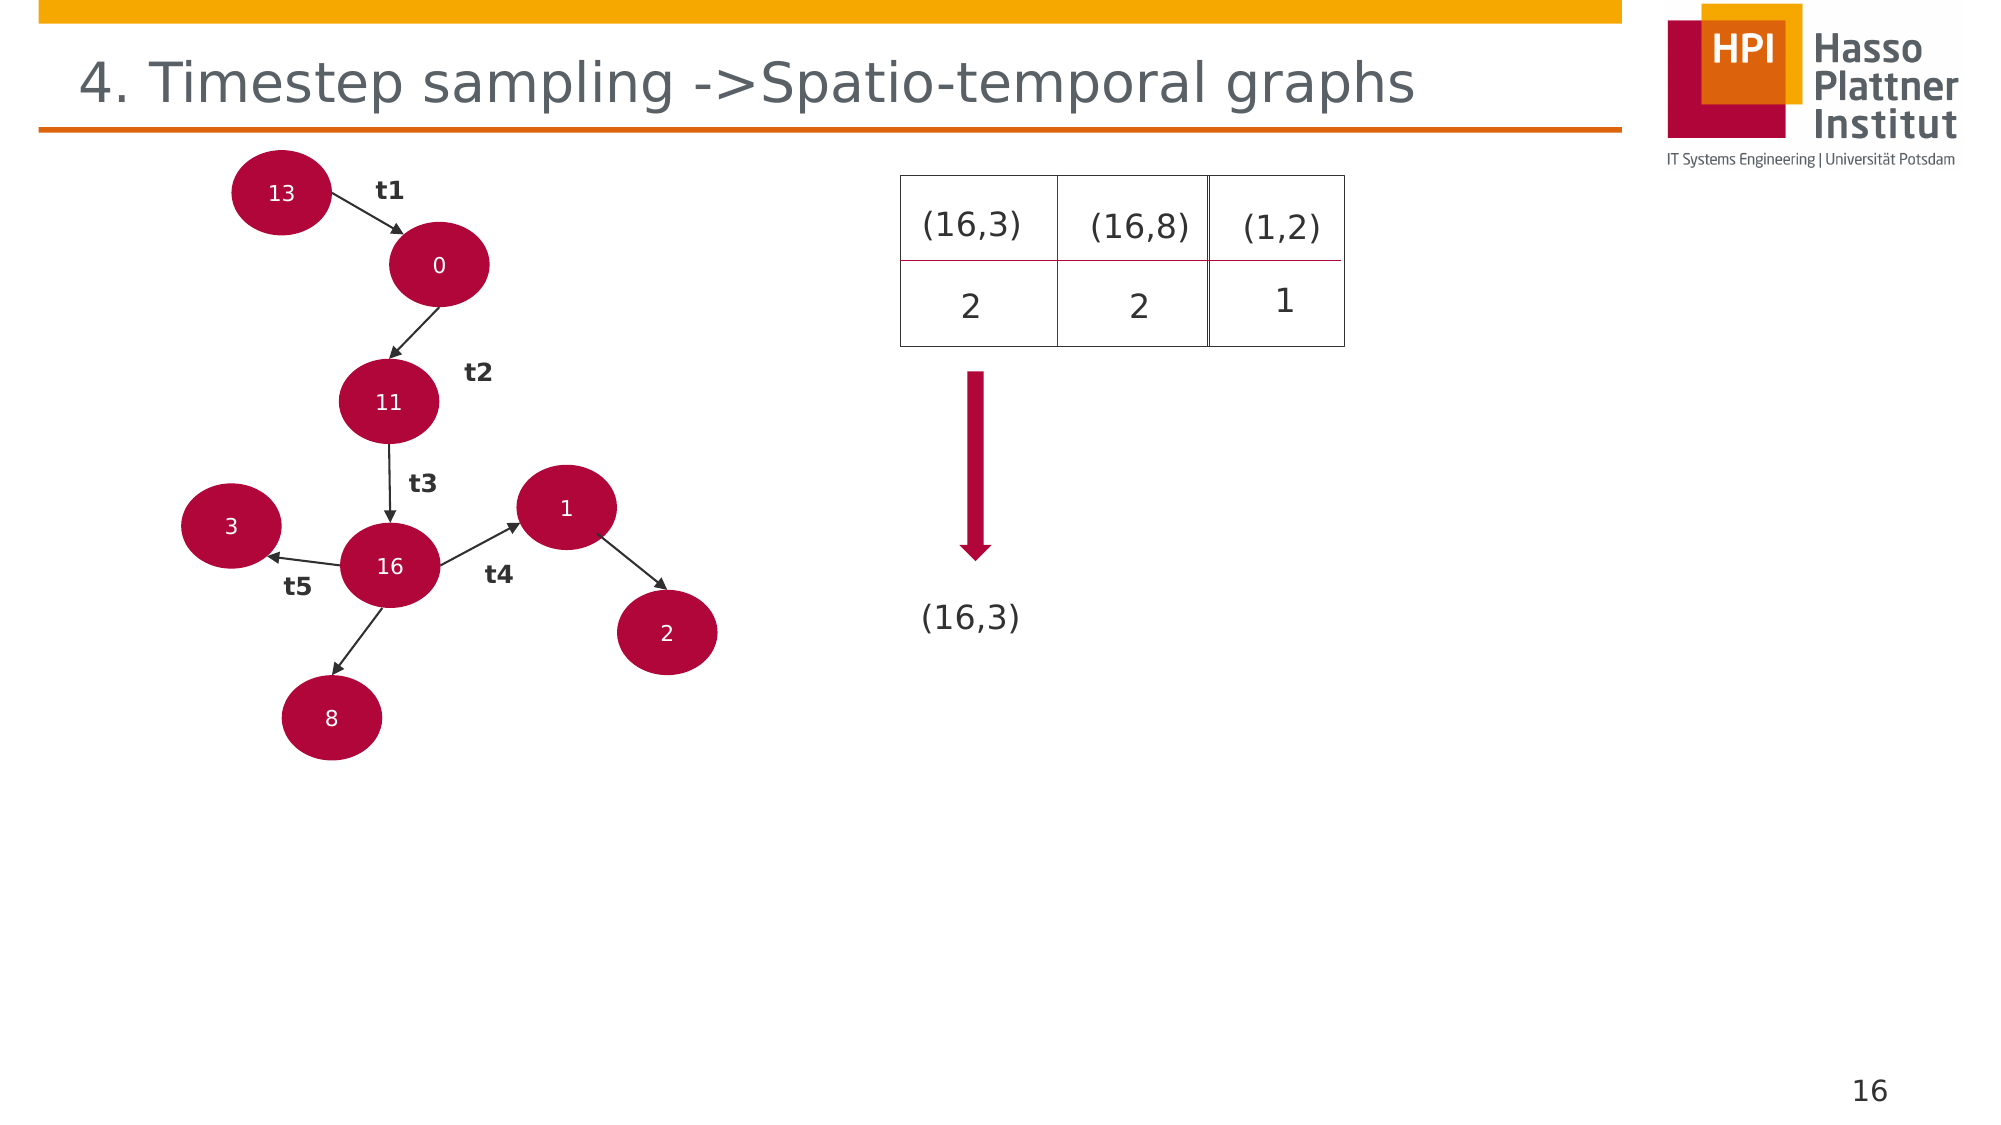

# 4. Timestep sampling ->Spatio-temporal graphs
13
t1

(16,3)
(16,8)
(1,2)
0
1

2
2
t2
11

1
t3
3
16
t4
t5
2
(16,3)
8
16